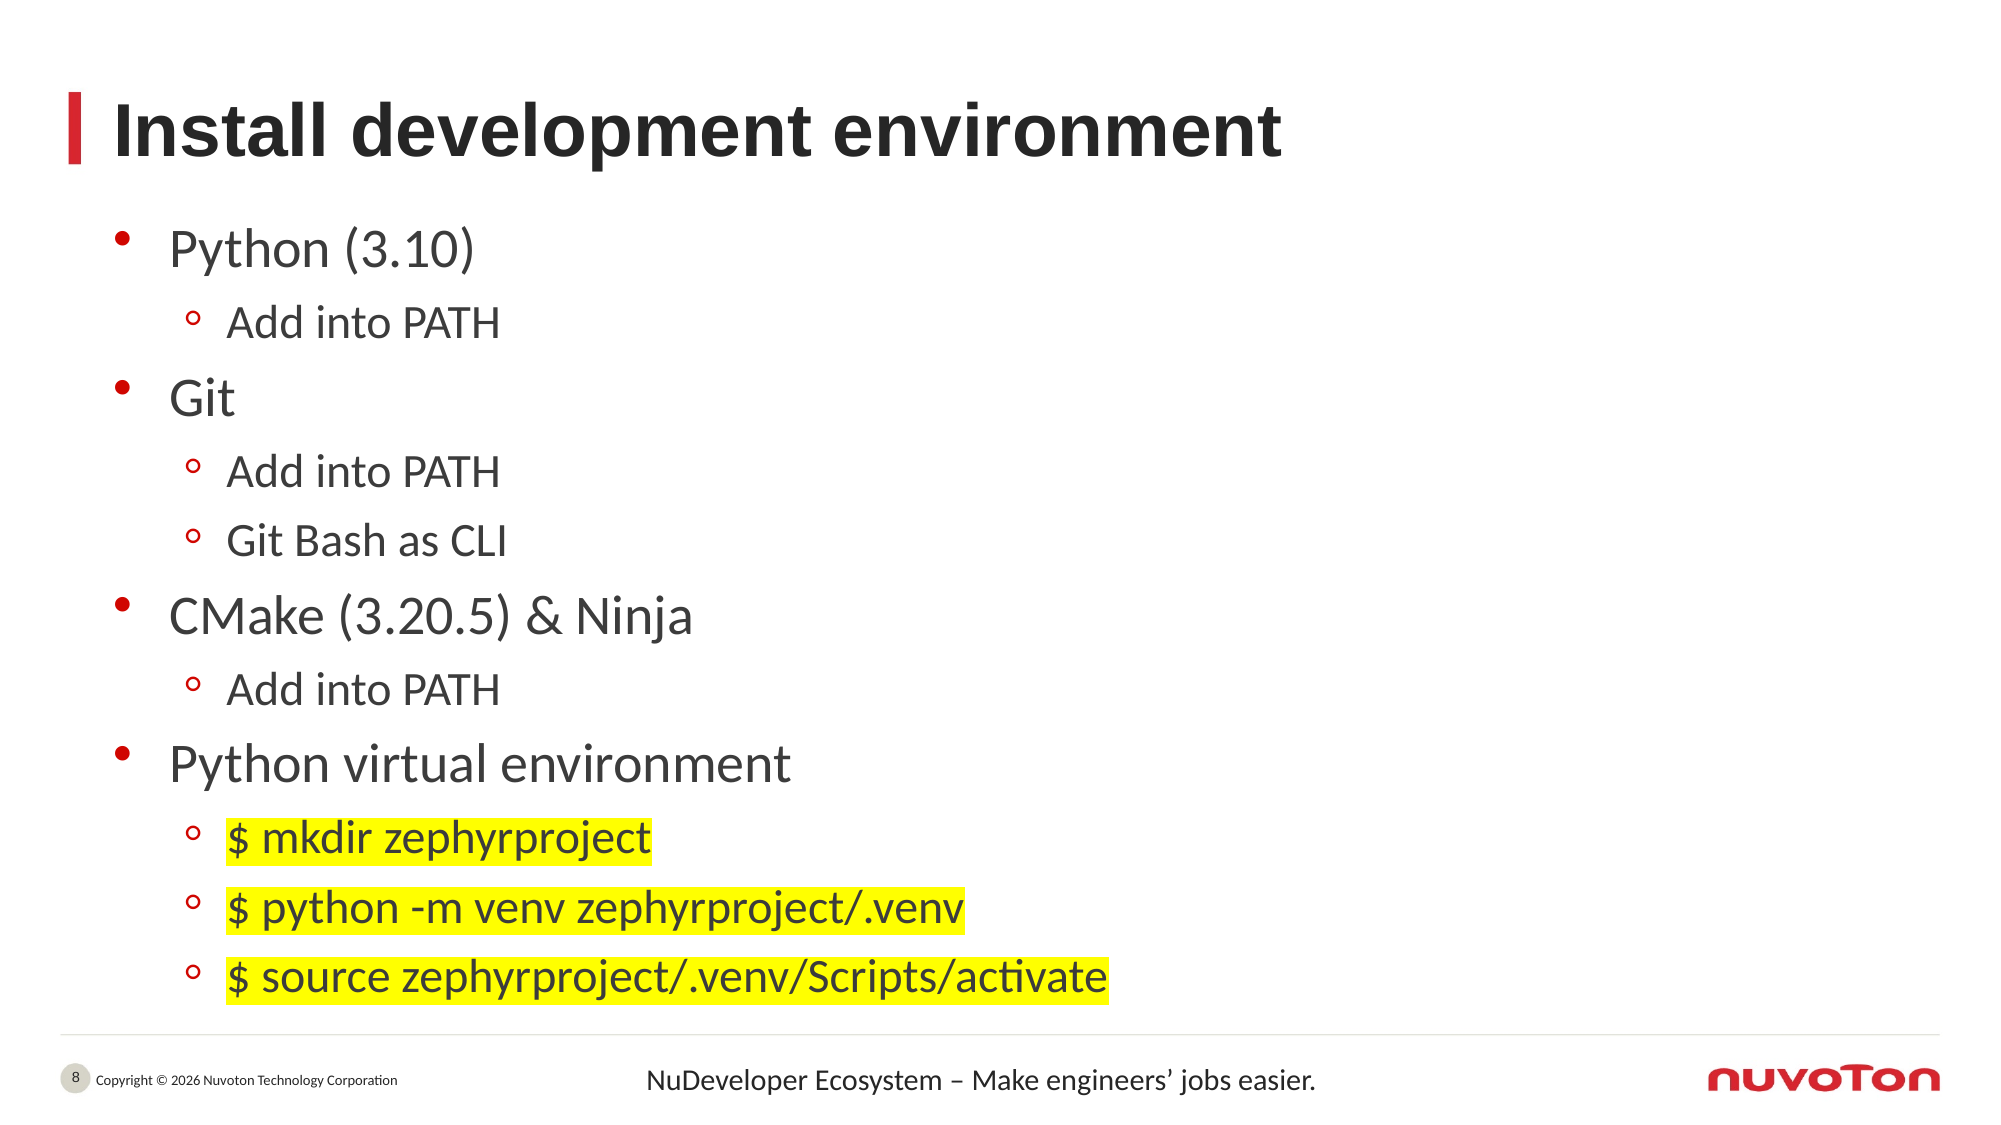

# Install development environment
Python (3.10)
Add into PATH
Git
Add into PATH
Git Bash as CLI
CMake (3.20.5) & Ninja
Add into PATH
Python virtual environment
$ mkdir zephyrproject
$ python -m venv zephyrproject/.venv
$ source zephyrproject/.venv/Scripts/activate
8